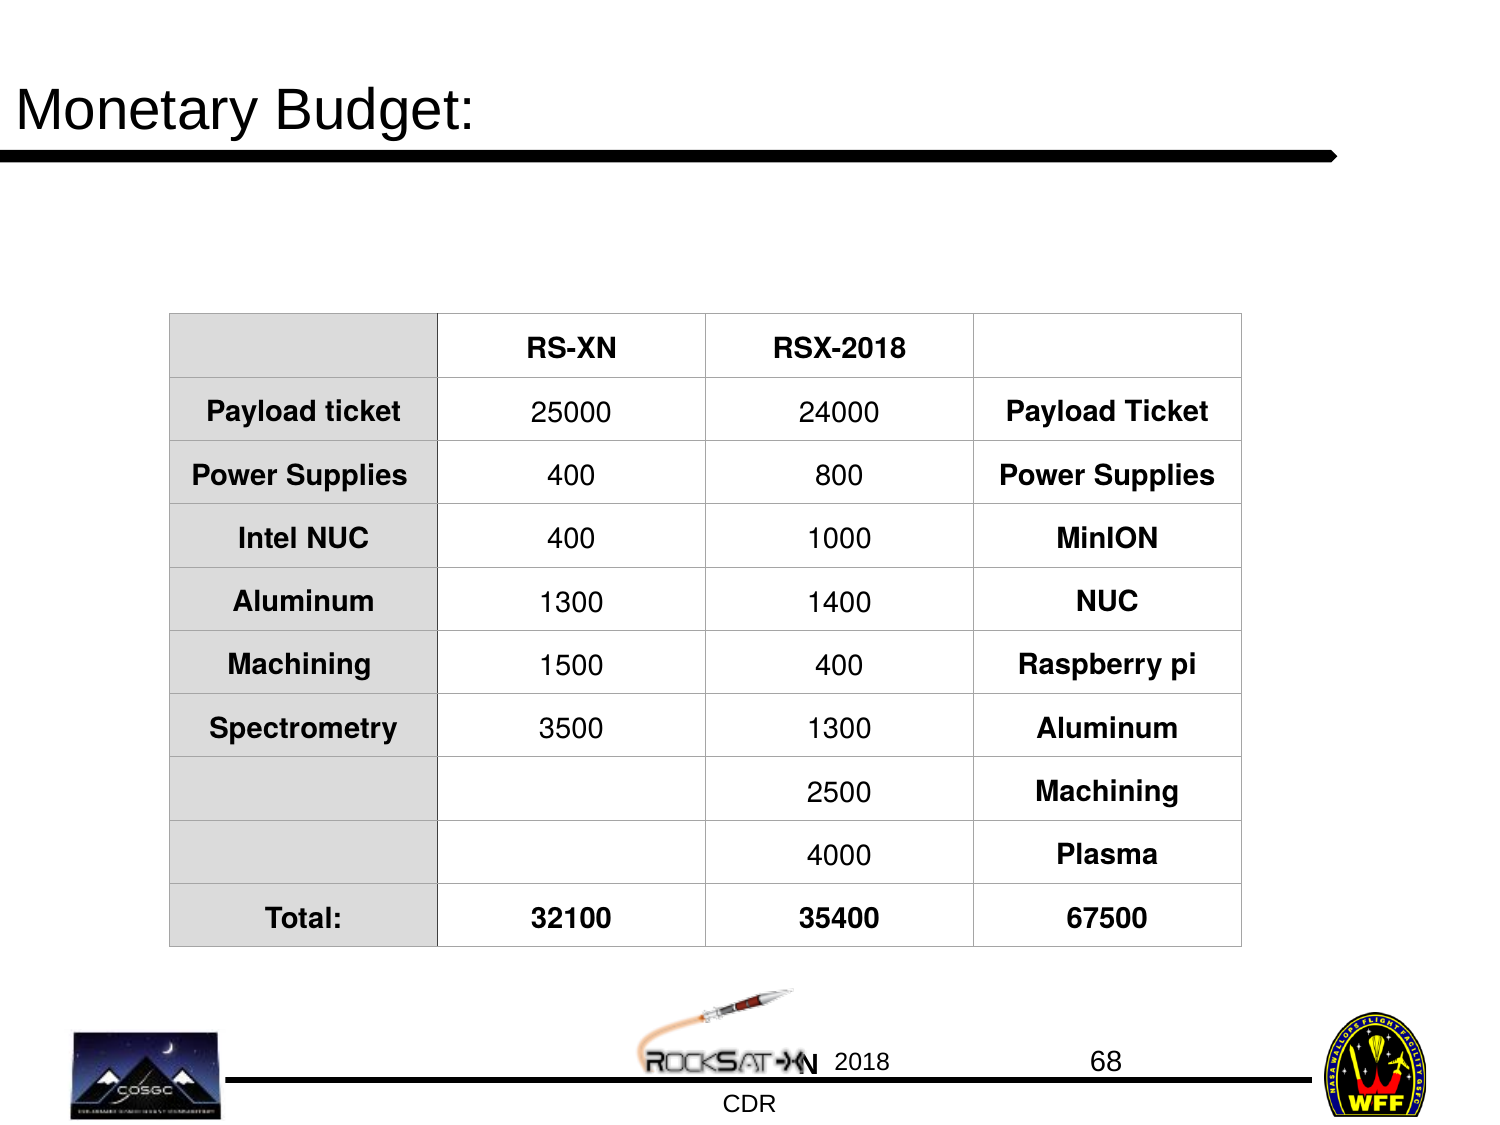

# Monetary Budget:
|  | RS-XN | RSX-2018 |  |
| --- | --- | --- | --- |
| Payload ticket | 25000 | 24000 | Payload Ticket |
| Power Supplies | 400 | 800 | Power Supplies |
| Intel NUC | 400 | 1000 | MinION |
| Aluminum | 1300 | 1400 | NUC |
| Machining | 1500 | 400 | Raspberry pi |
| Spectrometry | 3500 | 1300 | Aluminum |
|  |  | 2500 | Machining |
|  |  | 4000 | Plasma |
| Total: | 32100 | 35400 | 67500 |
68